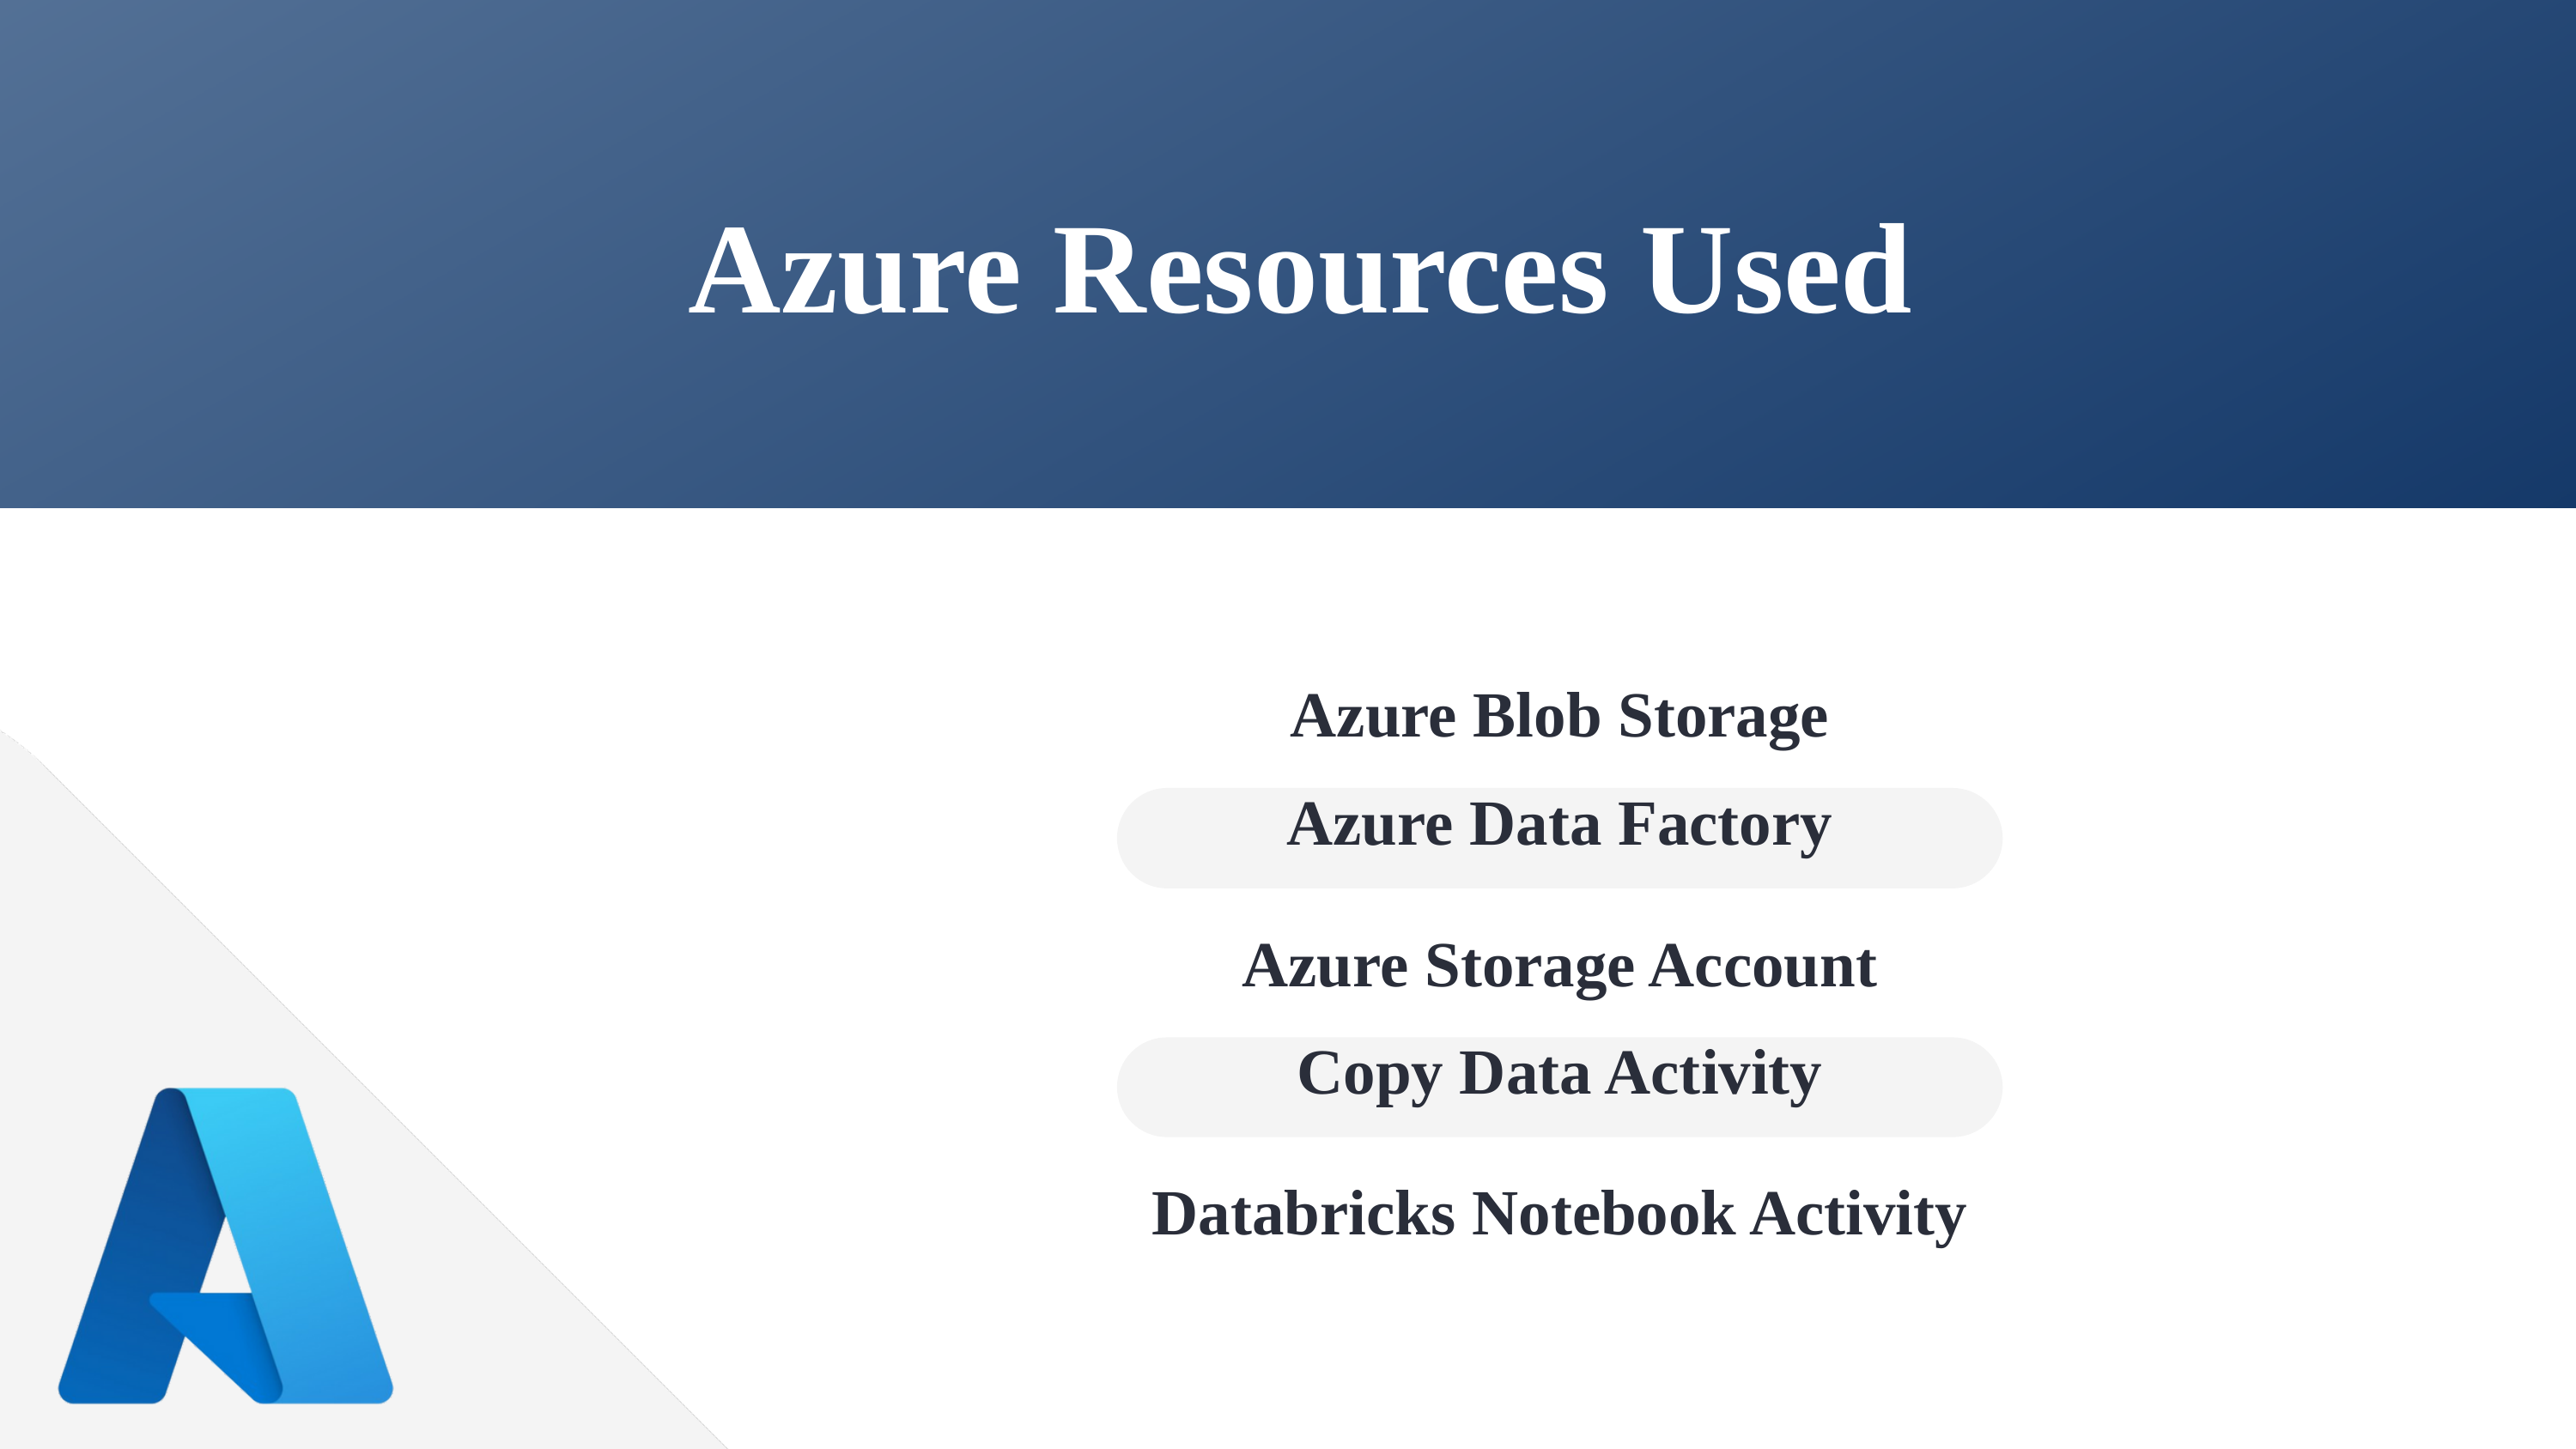

Azure Resources Used

Azure Blob Storage

Azure Data Factory
Azure Storage Account

Copy Data Activity
Databricks Notebook Activity